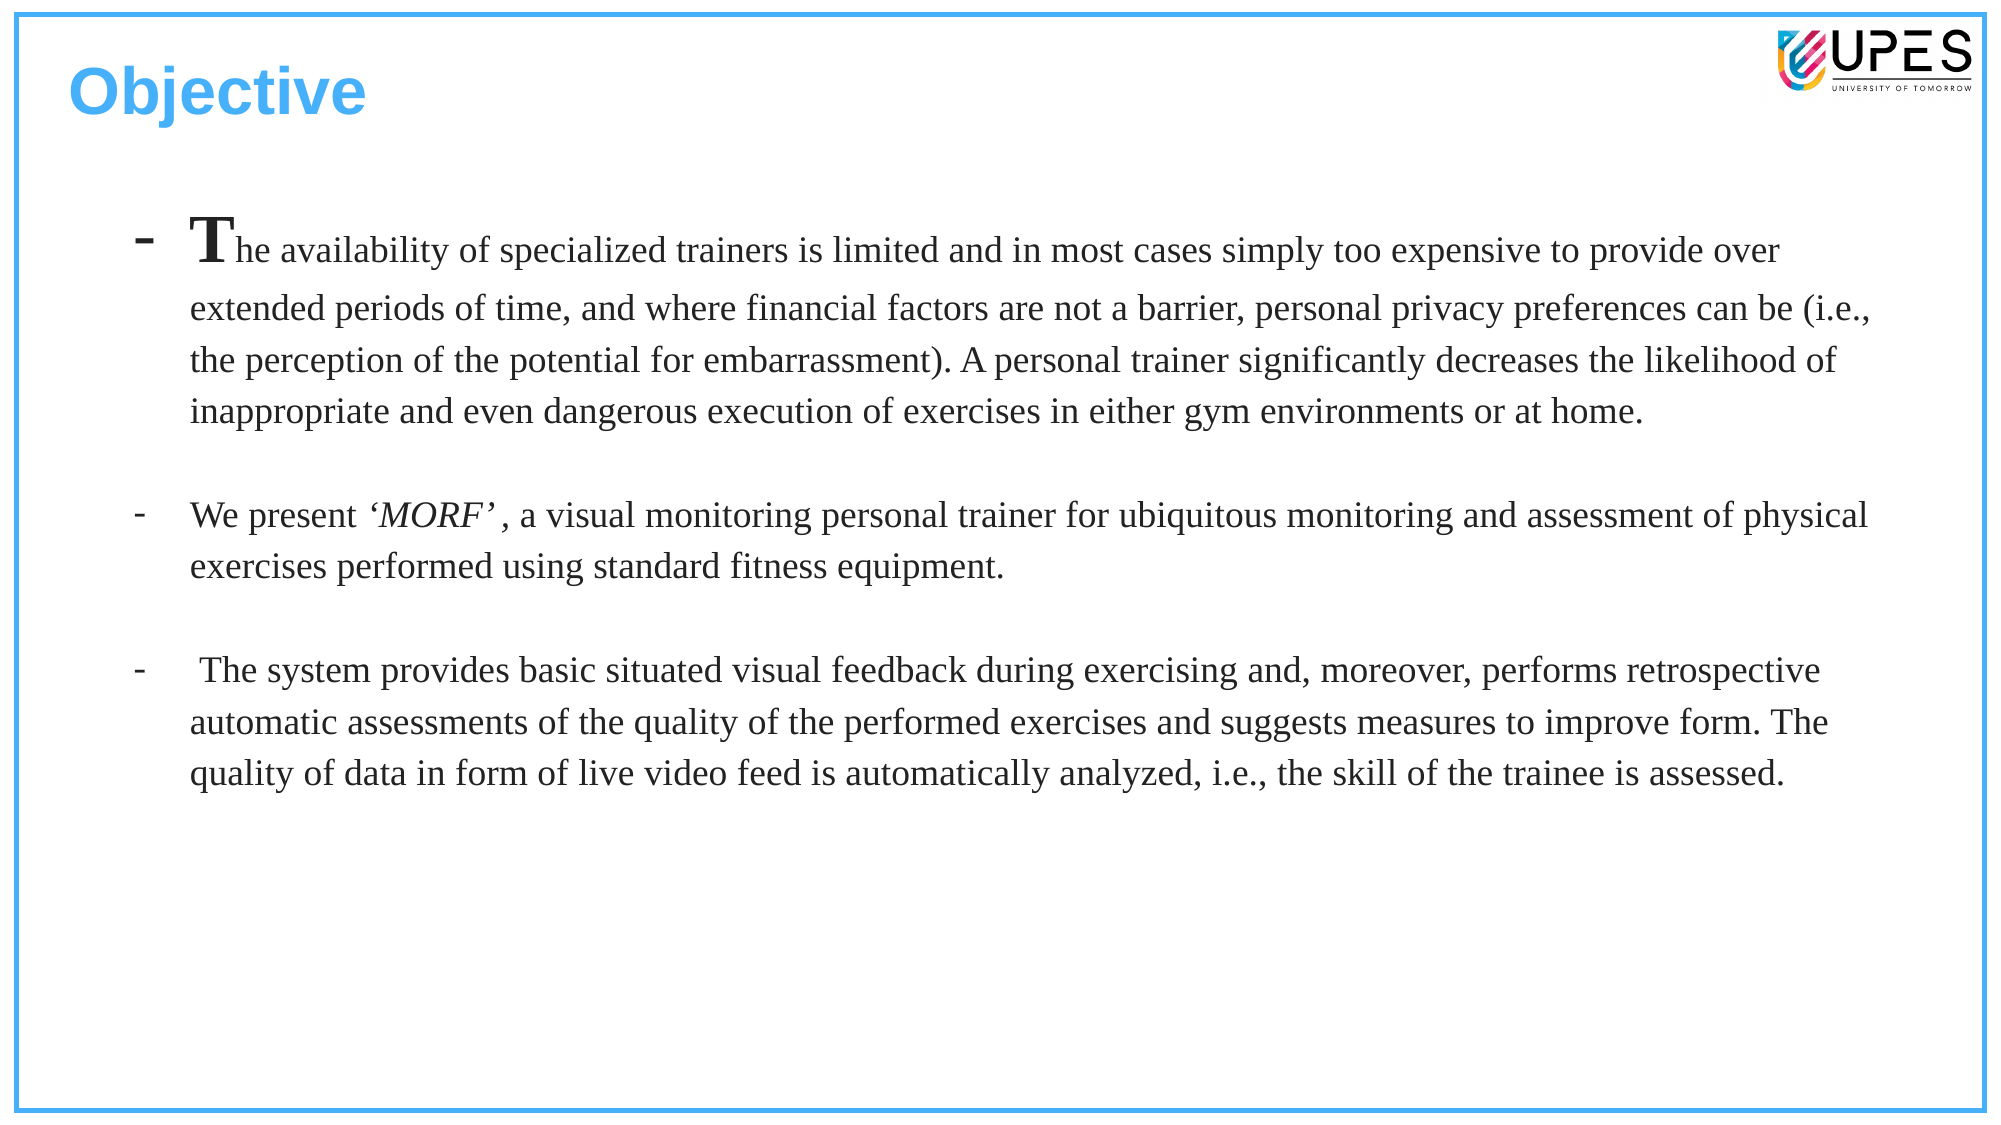

Objective
The availability of specialized trainers is limited and in most cases simply too expensive to provide over extended periods of time, and where financial factors are not a barrier, personal privacy preferences can be (i.e., the perception of the potential for embarrassment). A personal trainer significantly decreases the likelihood of inappropriate and even dangerous execution of exercises in either gym environments or at home.

We present ‘MORF’ , a visual monitoring personal trainer for ubiquitous monitoring and assessment of physical exercises performed using standard fitness equipment.

 The system provides basic situated visual feedback during exercising and, moreover, performs retrospective automatic assessments of the quality of the performed exercises and suggests measures to improve form. The quality of data in form of live video feed is automatically analyzed, i.e., the skill of the trainee is assessed.